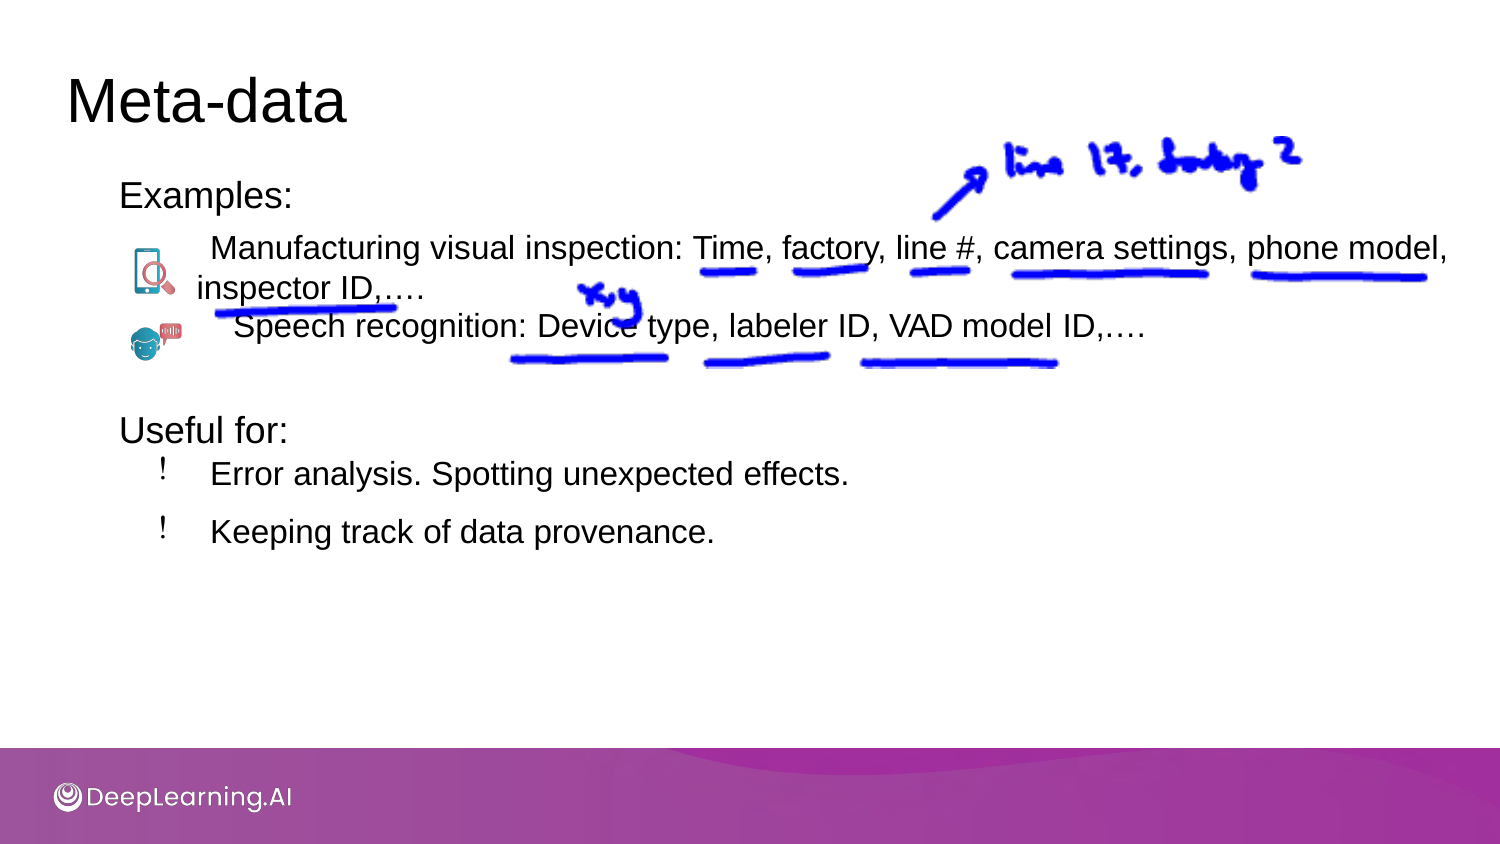

# Meta-data

Examples:
Manufacturing visual inspection: Time, factory, line #, camera settings, phone model,  inspector ID,….
Speech recognition: Device type, labeler ID, VAD model ID,.…

Useful for:
Error analysis. Spotting unexpected effects.
Keeping track of data provenance.